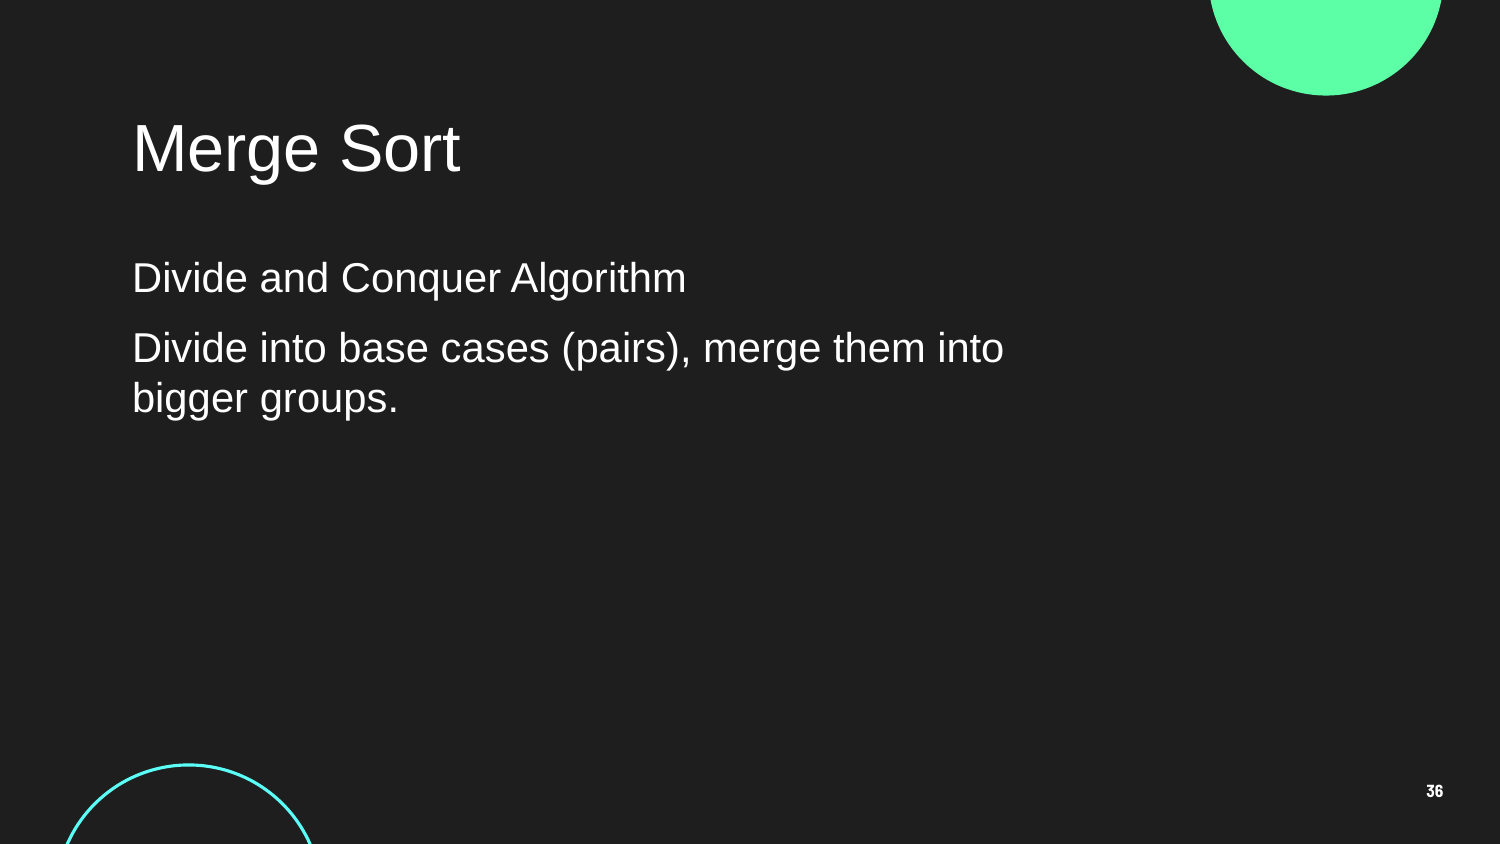

# Merge Sort
Covered in CS2030S!
Divide and Conquer Algorithm

Divide into base cases (pairs), merge them into bigger groups.
36